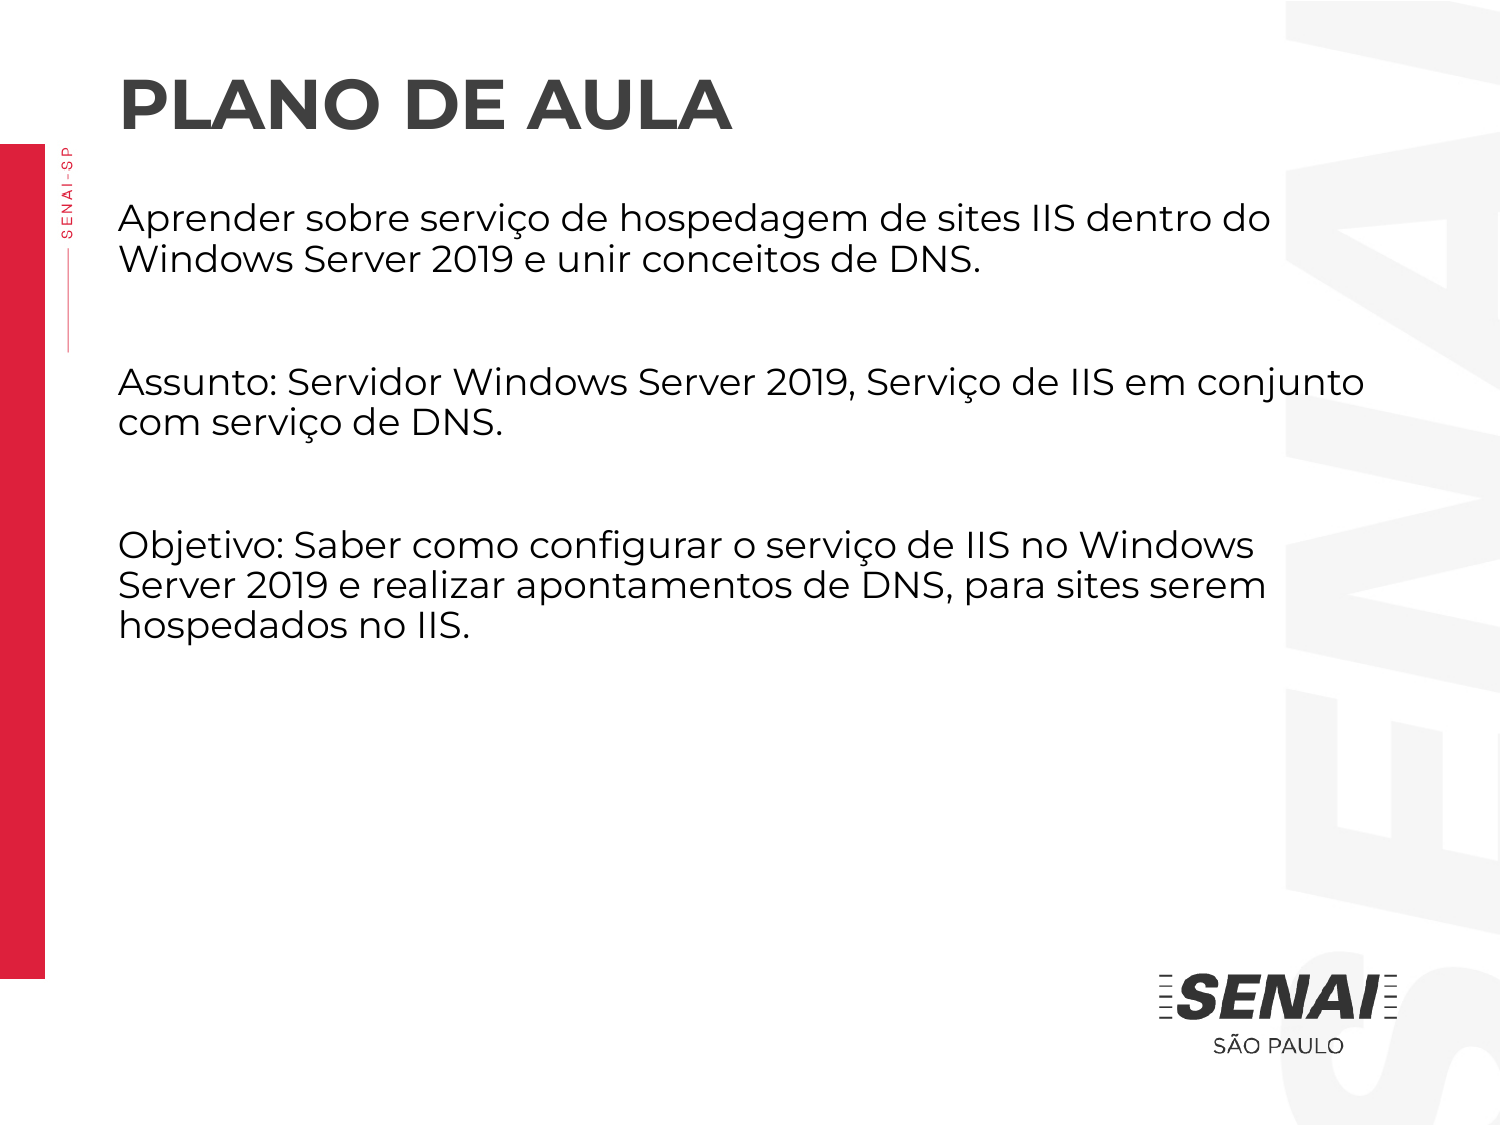

PLANO DE AULA
Aprender sobre serviço de hospedagem de sites IIS dentro do Windows Server 2019 e unir conceitos de DNS.

Assunto: Servidor Windows Server 2019, Serviço de IIS em conjunto com serviço de DNS.

Objetivo: Saber como configurar o serviço de IIS no Windows Server 2019 e realizar apontamentos de DNS, para sites serem hospedados no IIS.